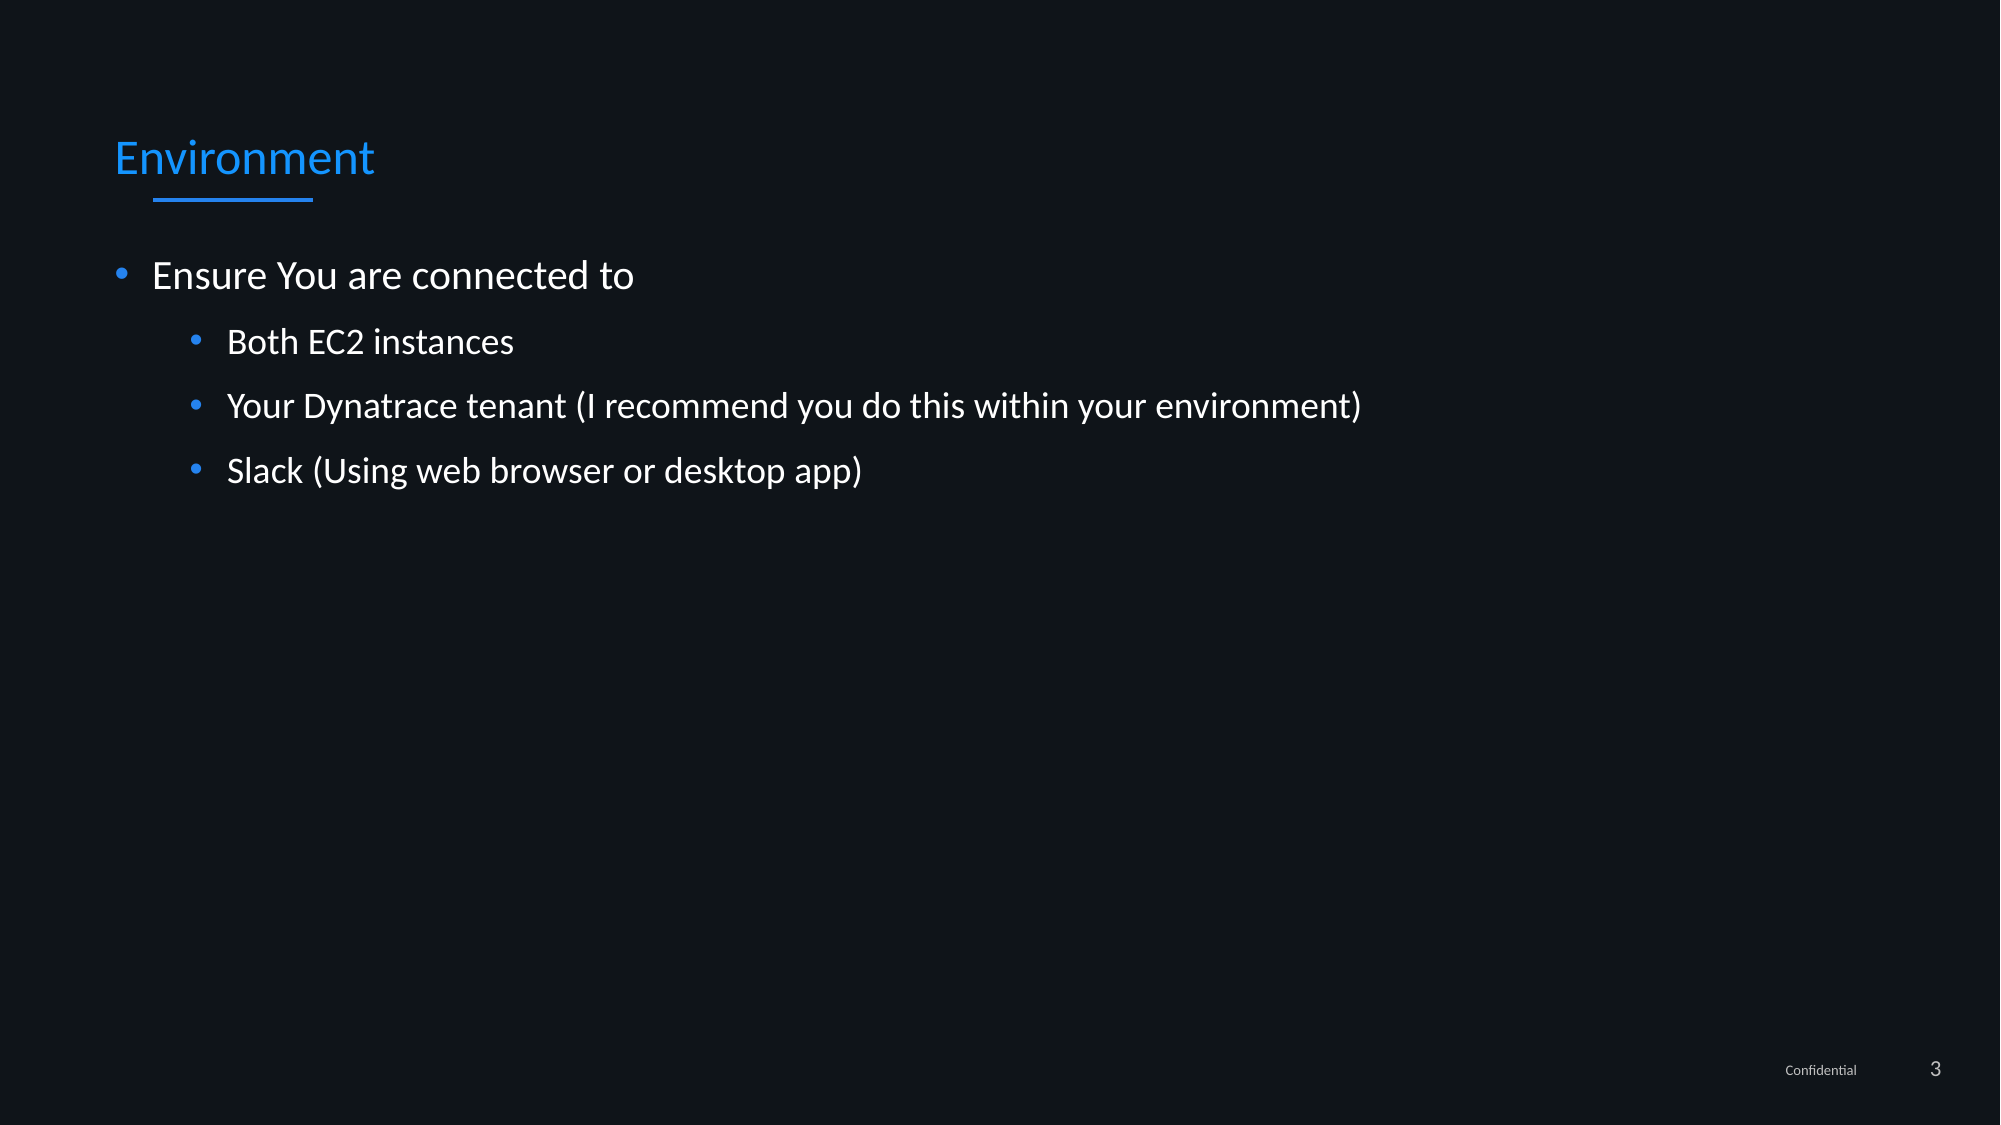

# Environment
Ensure You are connected to
Both EC2 instances
Your Dynatrace tenant (I recommend you do this within your environment)
Slack (Using web browser or desktop app)